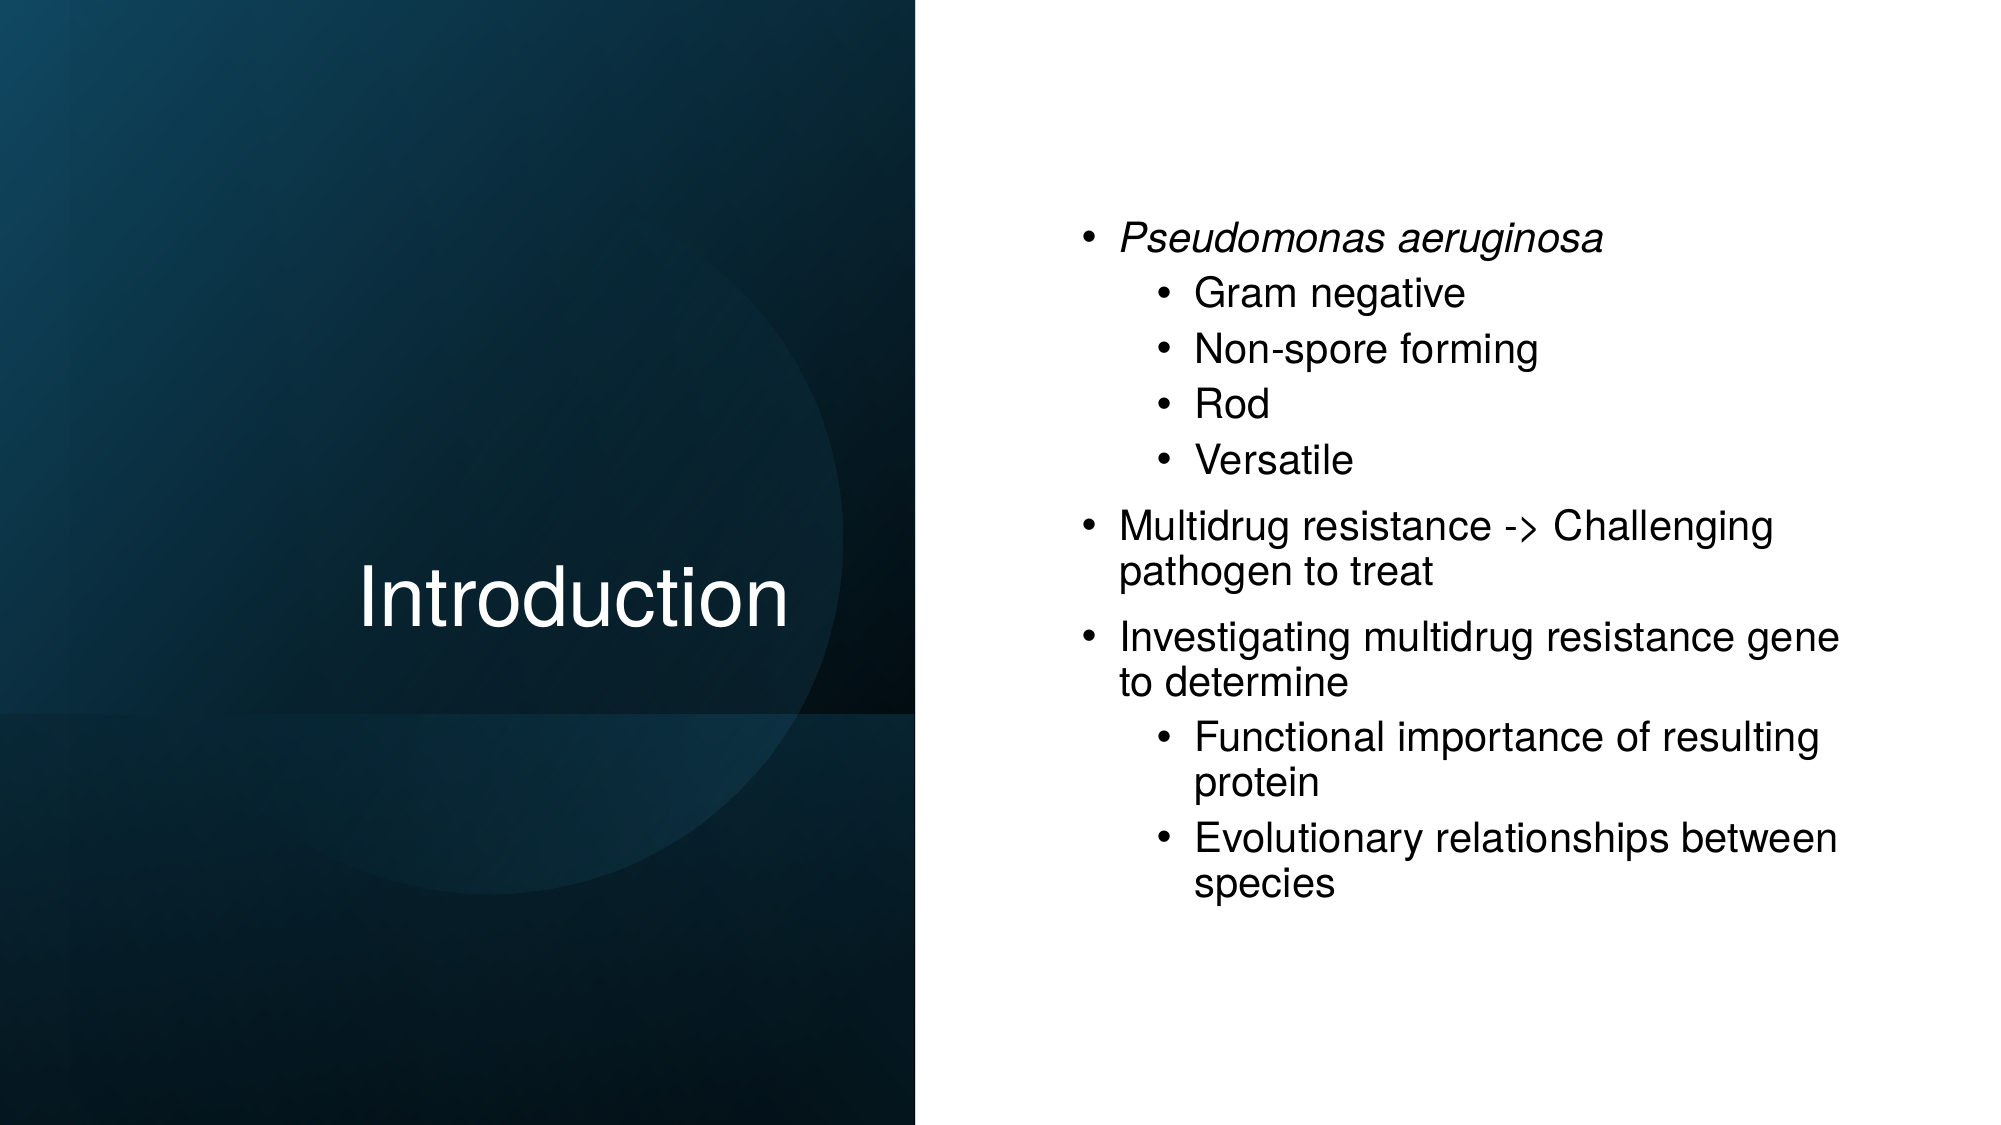

# Introduction

Pseudomonas aeruginosa
Gram negative
Non-spore forming
Rod
Versatile
Multidrug resistance -> Challenging pathogen to treat
Investigating multidrug resistance gene to determine
Functional importance of resulting protein
Evolutionary relationships between species